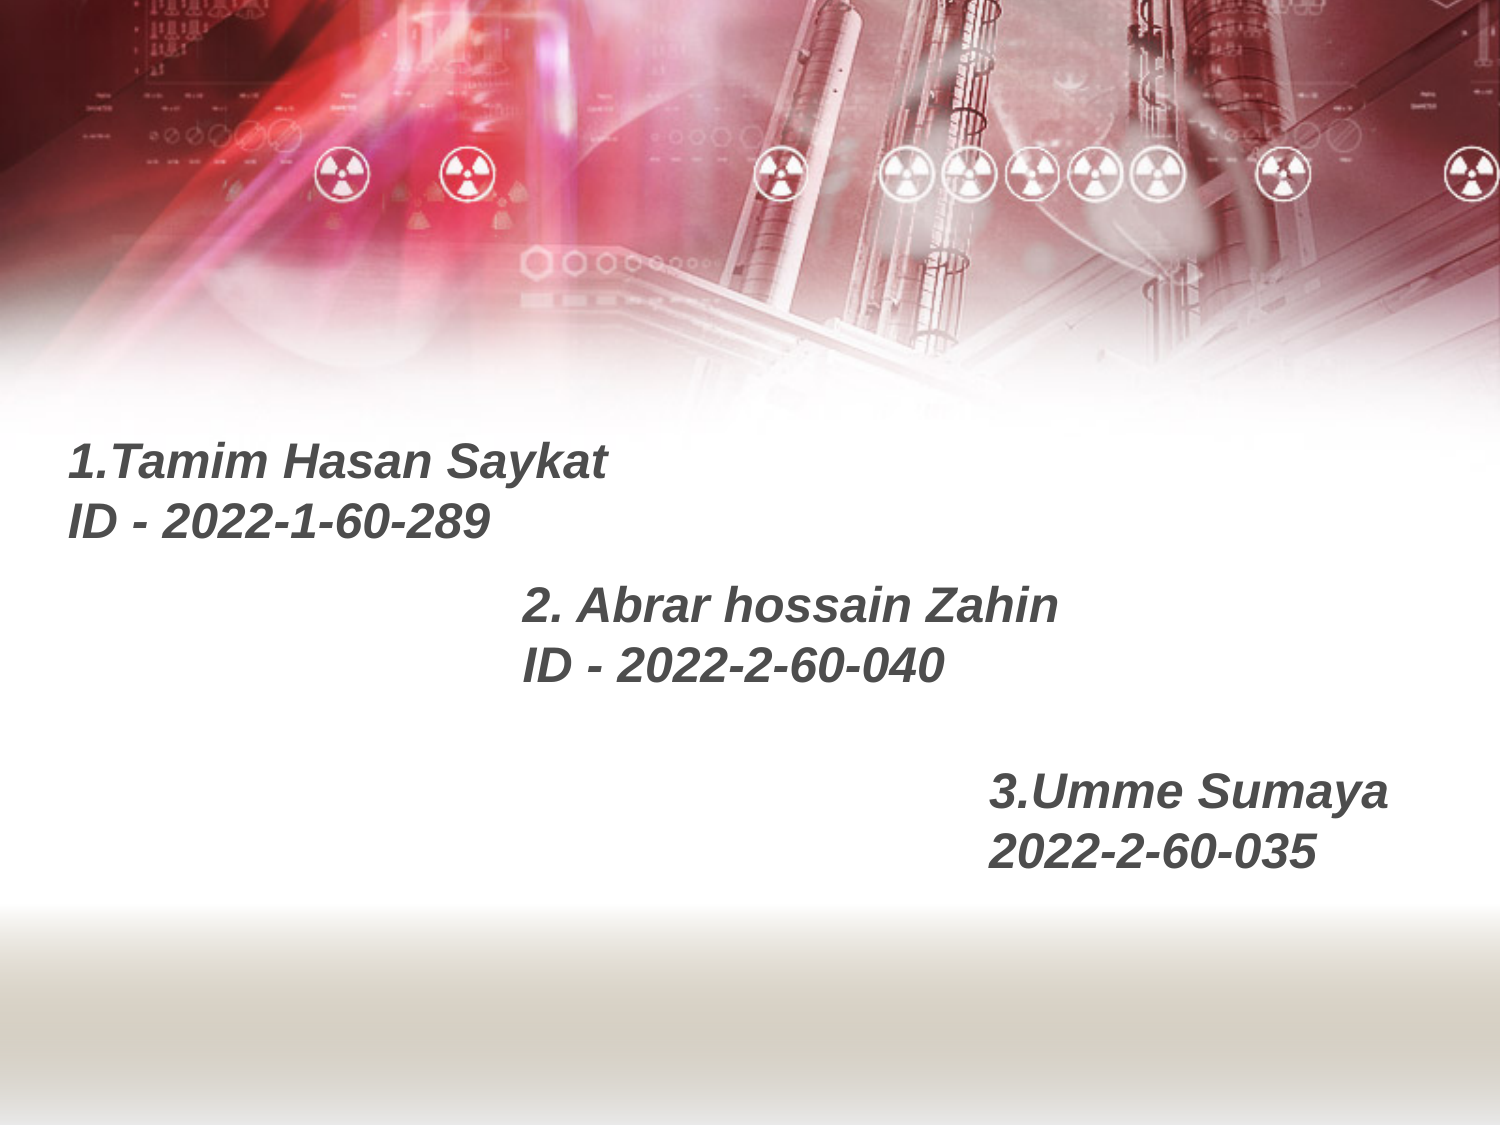

1.Tamim Hasan Saykat
ID - 2022-1-60-289
2. Abrar hossain Zahin
ID - 2022-2-60-040
3.Umme Sumaya
2022-2-60-035